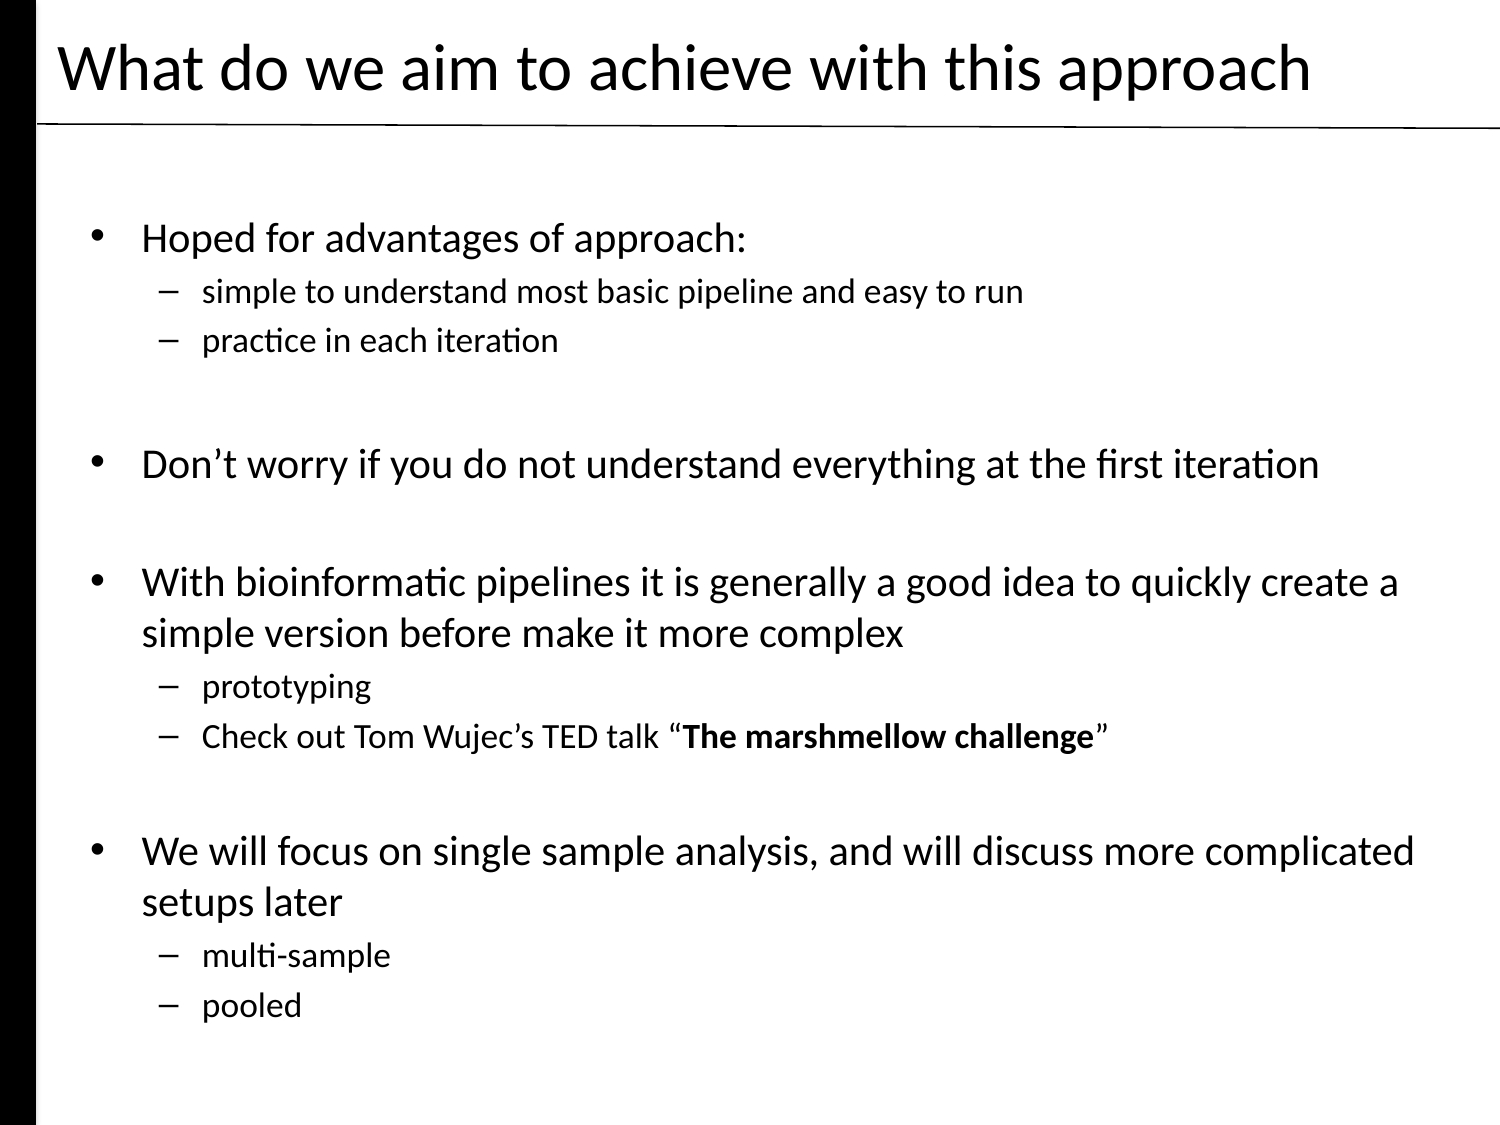

# What do we aim to achieve with this approach
Hoped for advantages of approach:
simple to understand most basic pipeline and easy to run
practice in each iteration

Don’t worry if you do not understand everything at the first iteration

With bioinformatic pipelines it is generally a good idea to quickly create a simple version before make it more complex
prototyping
Check out Tom Wujec’s TED talk “The marshmellow challenge”

We will focus on single sample analysis, and will discuss more complicated setups later
multi-sample
pooled